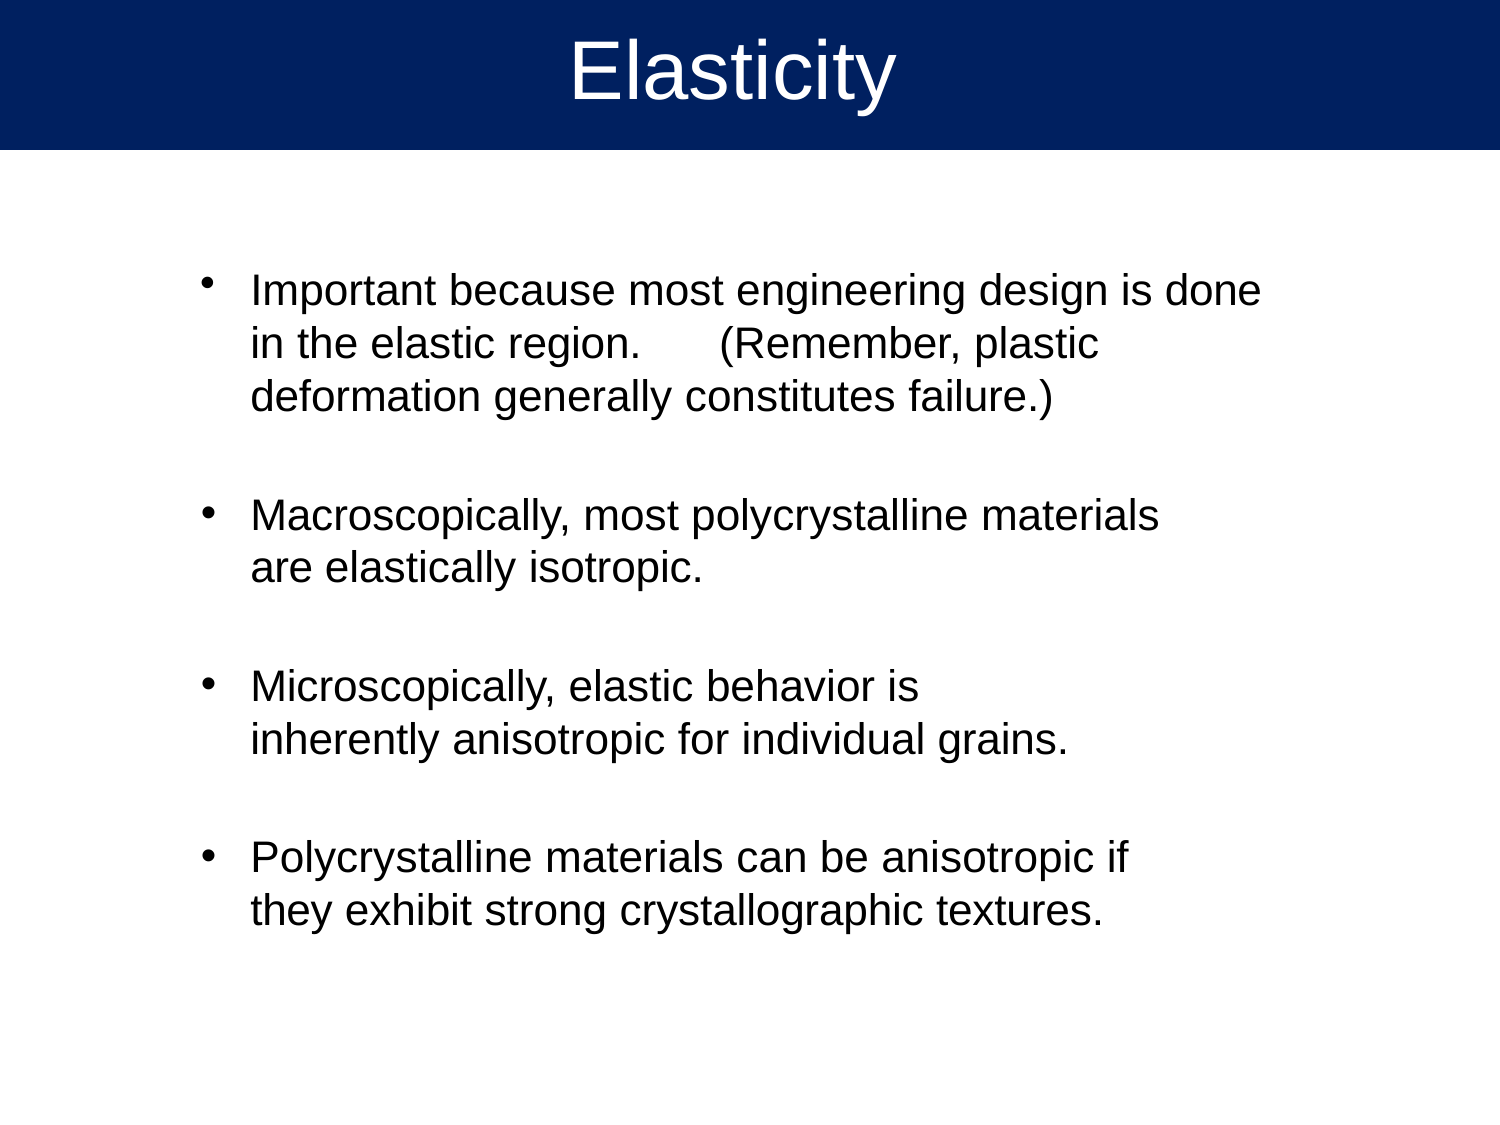

Elasticity
Important because most engineering design is done in the elastic region.	(Remember, plastic deformation generally constitutes failure.)

Macroscopically, most polycrystalline materials are elastically isotropic.

Microscopically, elastic behavior is inherently anisotropic for individual grains.

Polycrystalline materials can be anisotropic if they exhibit strong crystallographic textures.